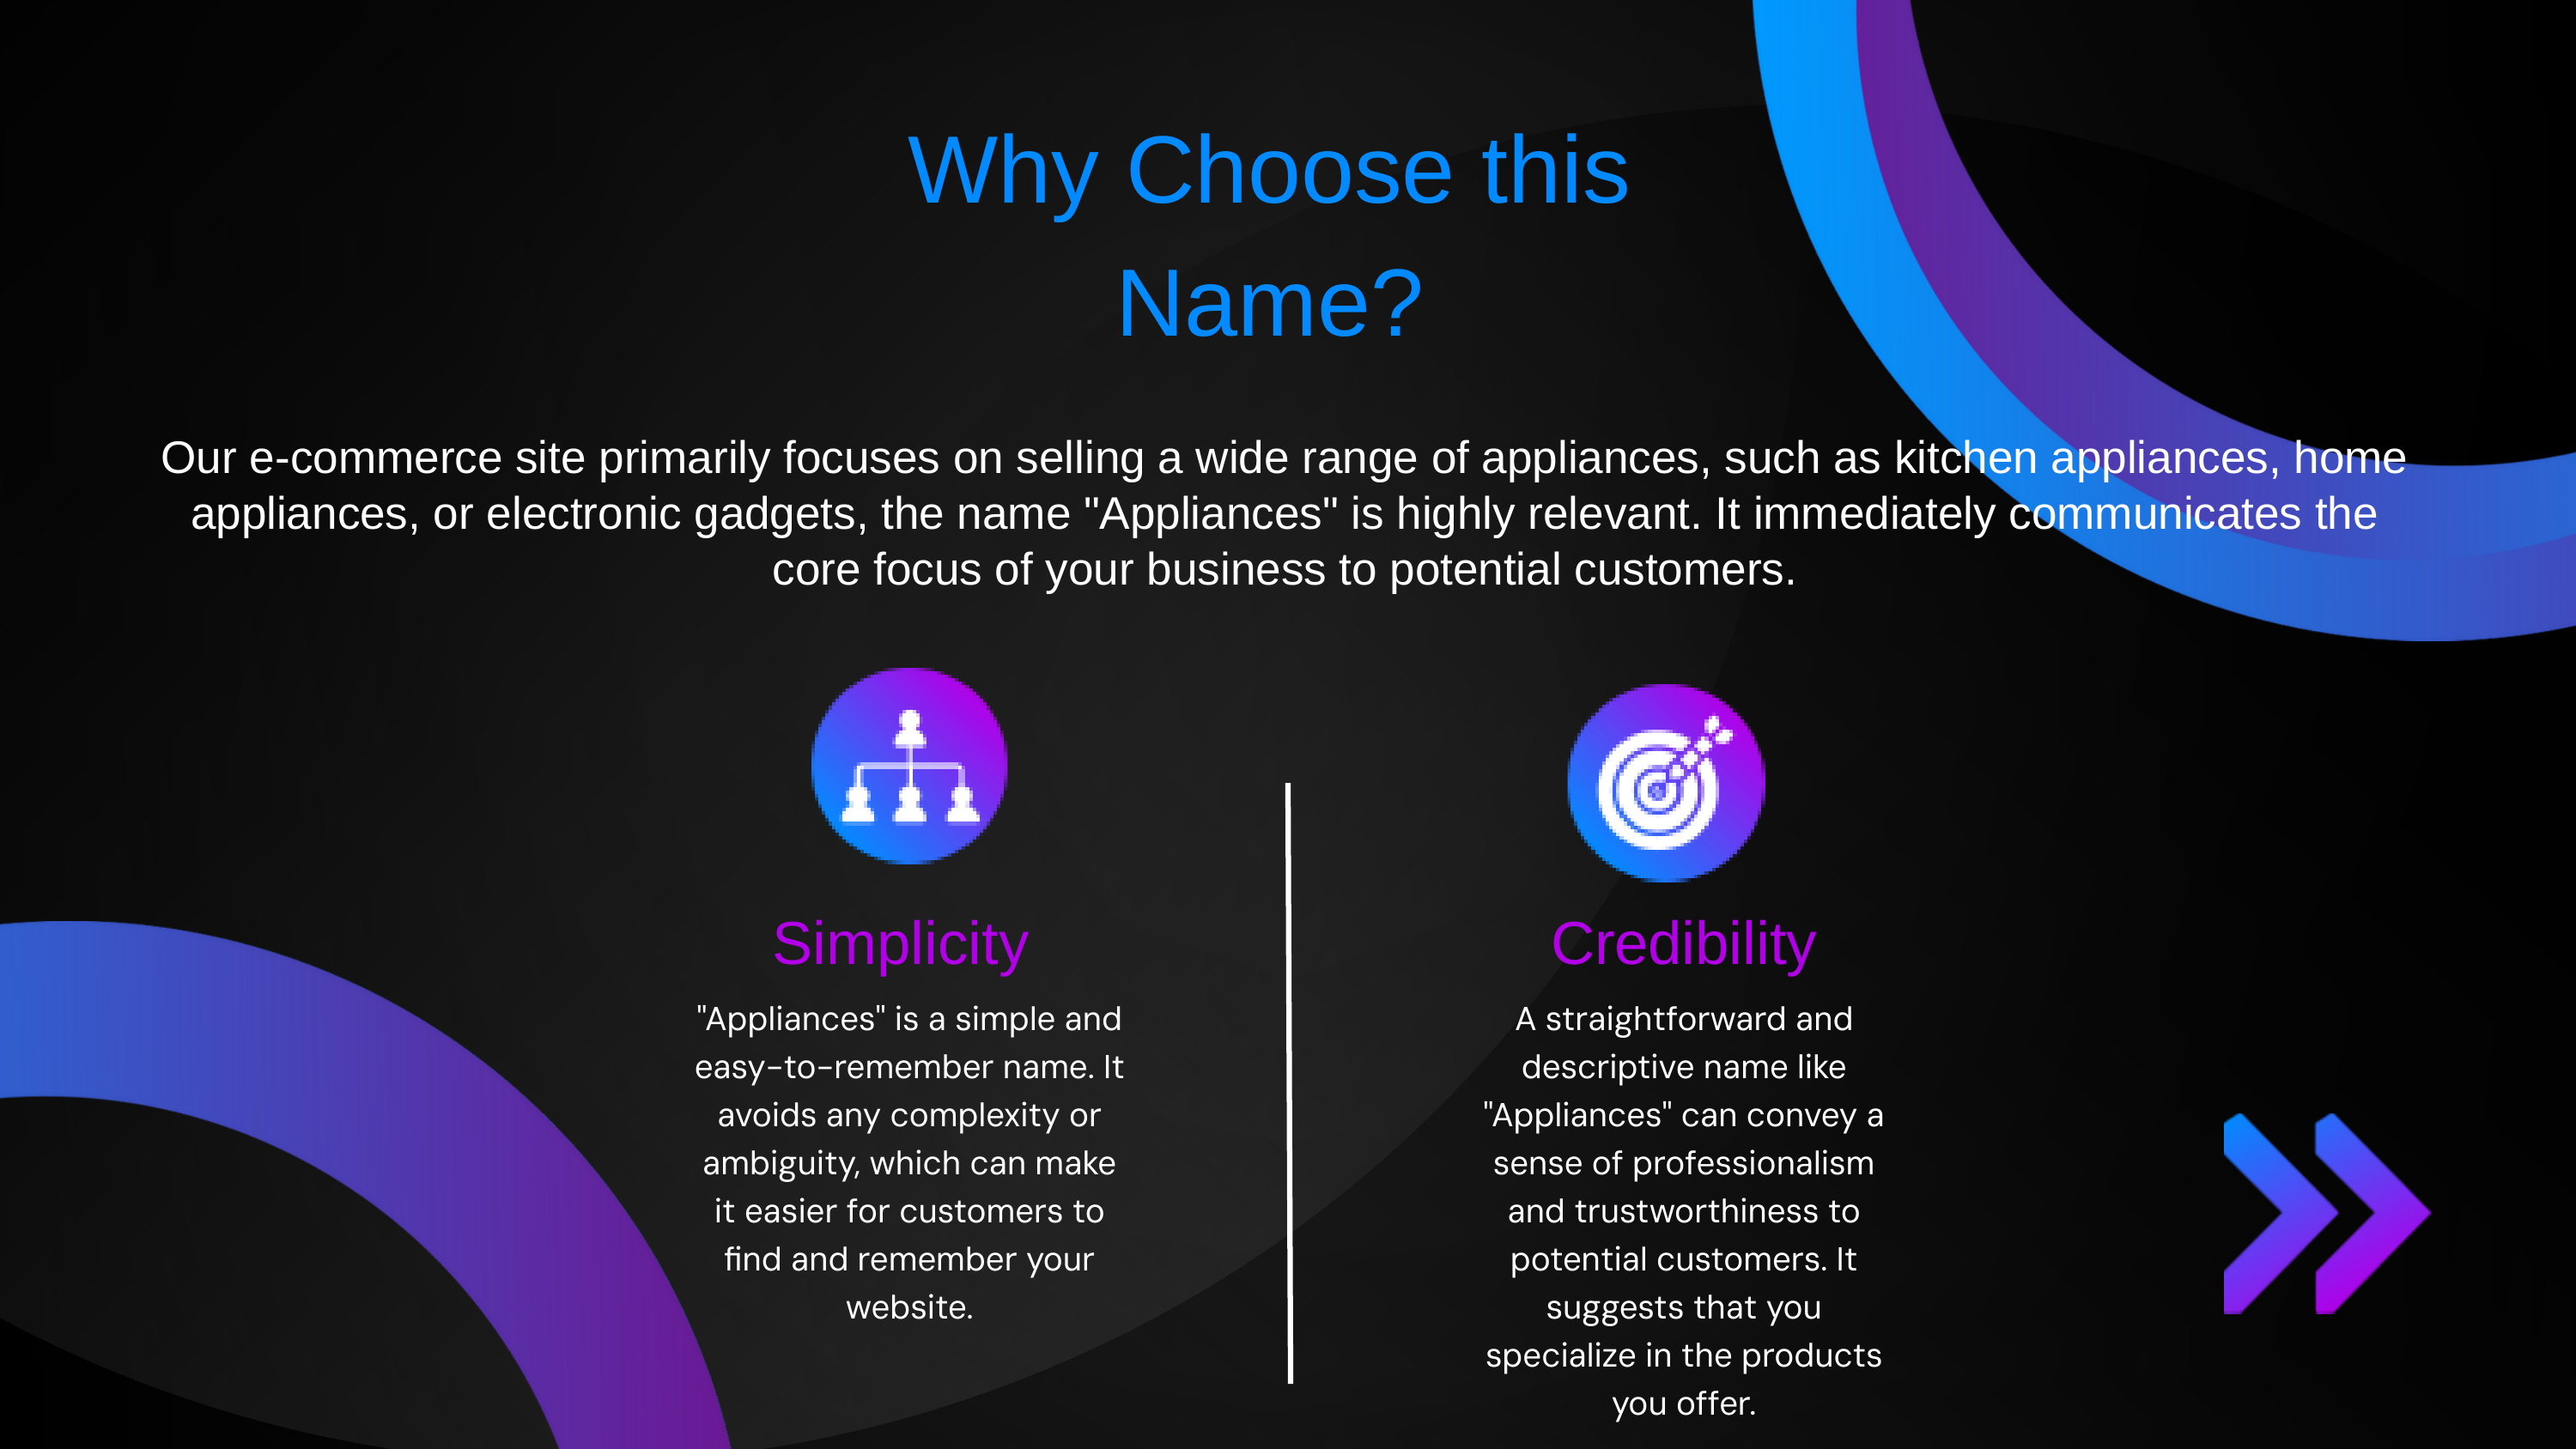

Why Choose this Name?
Our e-commerce site primarily focuses on selling a wide range of appliances, such as kitchen appliances, home appliances, or electronic gadgets, the name "Appliances" is highly relevant. It immediately communicates the core focus of your business to potential customers.

Simplicity
Credibility

"Appliances" is a simple and easy-to-remember name. It avoids any complexity or ambiguity, which can make it easier for customers to find and remember your website.
A straightforward and descriptive name like "Appliances" can convey a sense of professionalism and trustworthiness to potential customers. It suggests that you specialize in the products you offer.